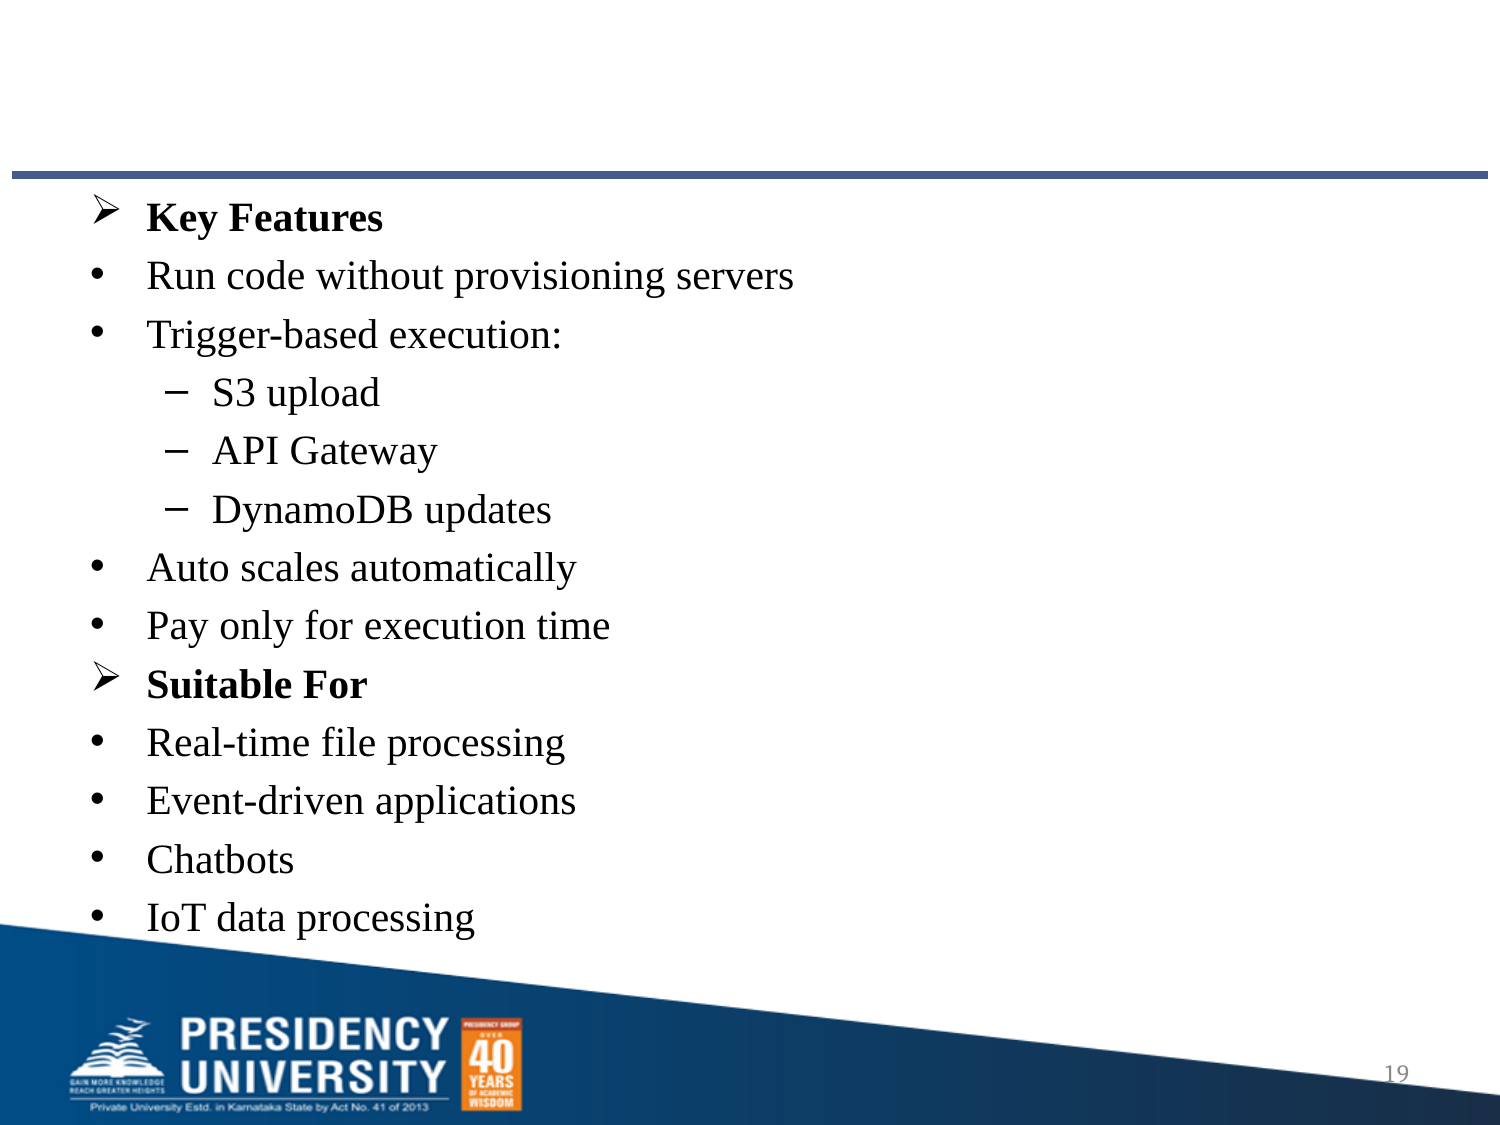

Key Features
Run code without provisioning servers
Trigger-based execution:
S3 upload
API Gateway
DynamoDB updates
Auto scales automatically
Pay only for execution time
Suitable For
Real-time file processing
Event-driven applications
Chatbots
IoT data processing

19